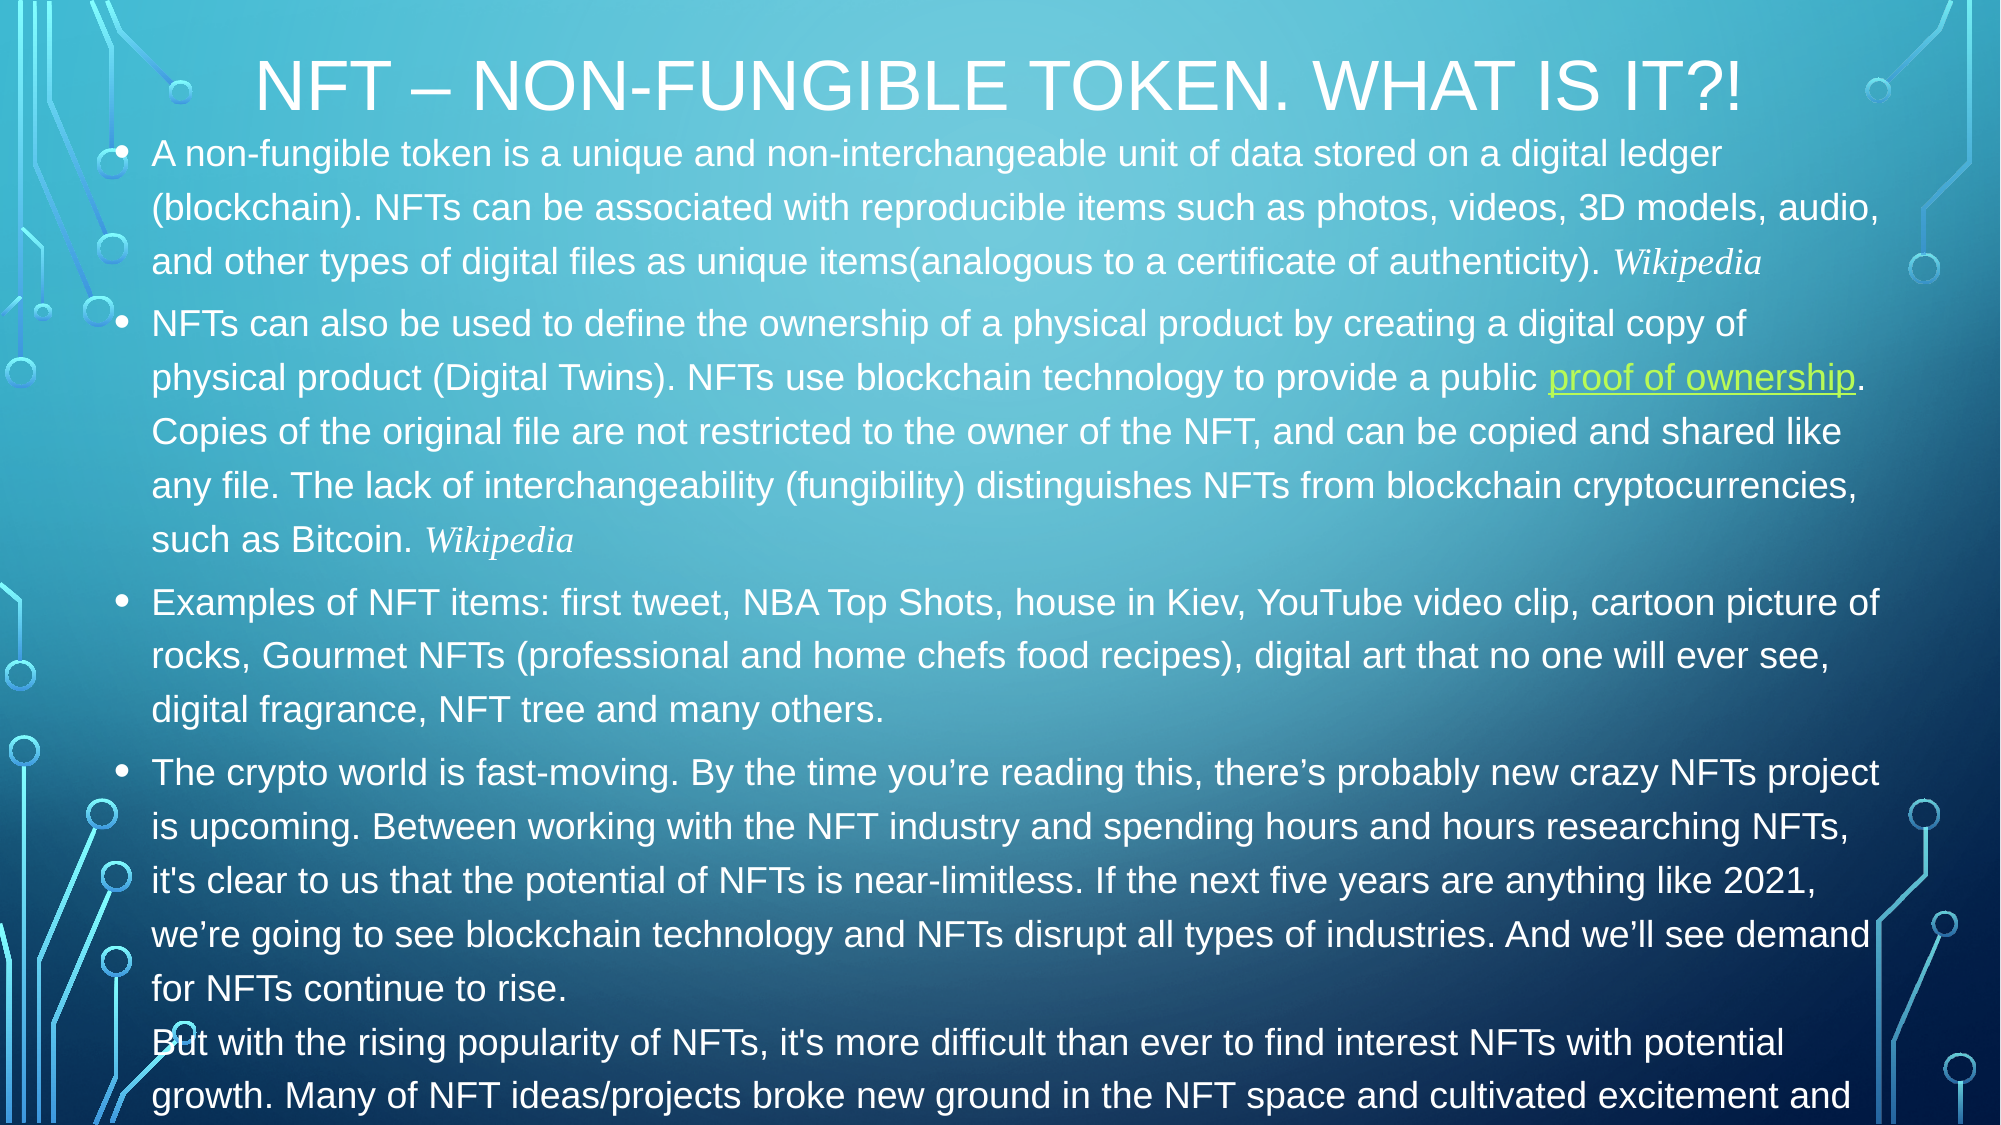

# NFT – Non-fungible token. what is it?!
A non-fungible token is a unique and non-interchangeable unit of data stored on a digital ledger (blockchain). NFTs can be associated with reproducible items such as photos, videos, 3D models, audio, and other types of digital files as unique items(analogous to a certificate of authenticity). Wikipedia
NFTs can also be used to define the ownership of a physical product by creating a digital copy of physical product (Digital Twins). NFTs use blockchain technology to provide a public proof of ownership. Copies of the original file are not restricted to the owner of the NFT, and can be copied and shared like any file. The lack of interchangeability (fungibility) distinguishes NFTs from blockchain cryptocurrencies, such as Bitcoin. Wikipedia
Examples of NFT items: first tweet, NBA Top Shots, house in Kiev, YouTube video clip, cartoon picture of rocks, Gourmet NFTs (professional and home chefs food recipes), digital art that no one will ever see, digital fragrance, NFT tree and many others.
The crypto world is fast-moving. By the time you’re reading this, there’s probably new crazy NFTs project is upcoming. Between working with the NFT industry and spending hours and hours researching NFTs, it's clear to us that the potential of NFTs is near-limitless. If the next five years are anything like 2021, we’re going to see blockchain technology and NFTs disrupt all types of industries. And we’ll see demand for NFTs continue to rise.
But with the rising popularity of NFTs, it's more difficult than ever to find interest NFTs with potential growth. Many of NFT ideas/projects broke new ground in the NFT space and cultivated excitement and hype around their releases.